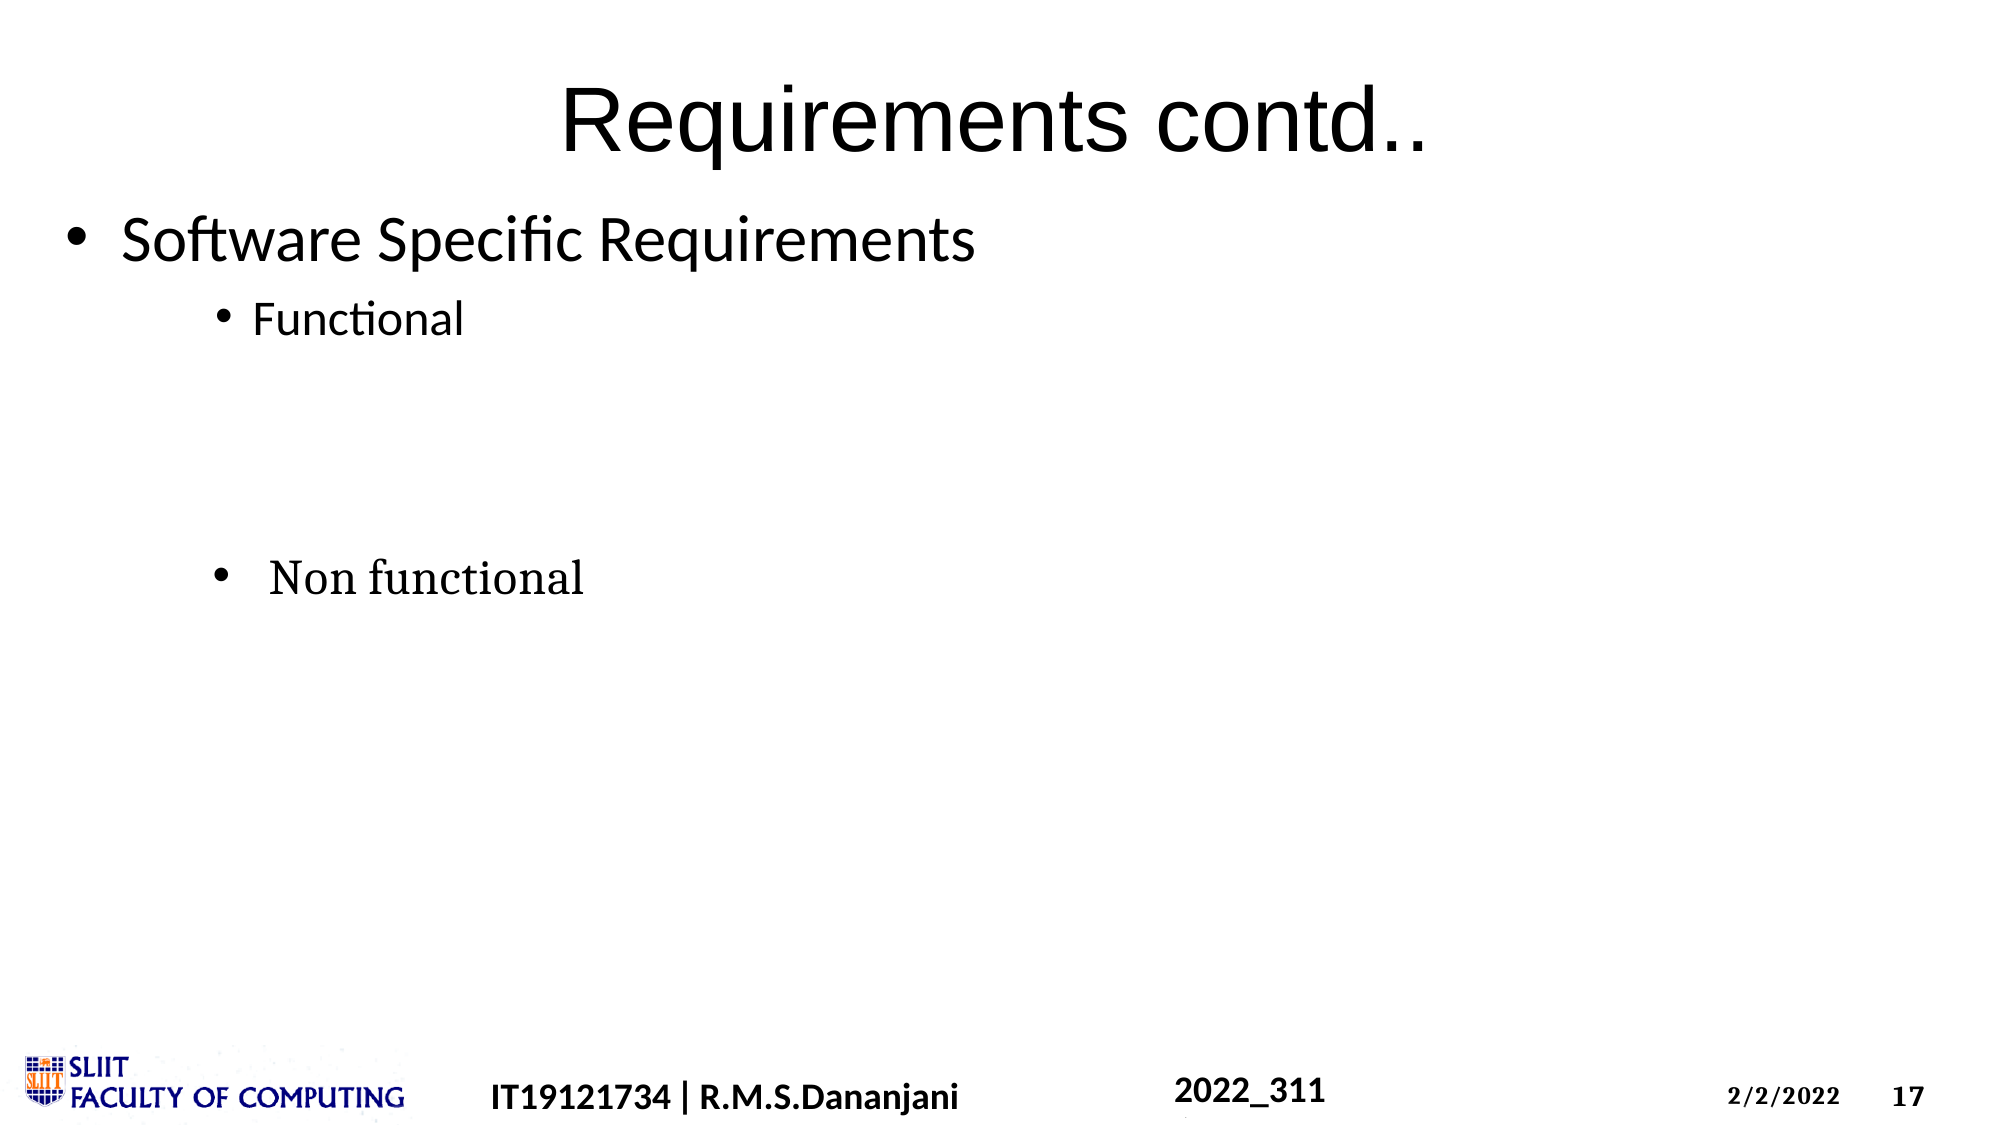

# Requirements contd..
Software Specific Requirements
Functional

Non functional
2022_311
IT19121734 | R.M.S.Dananjani